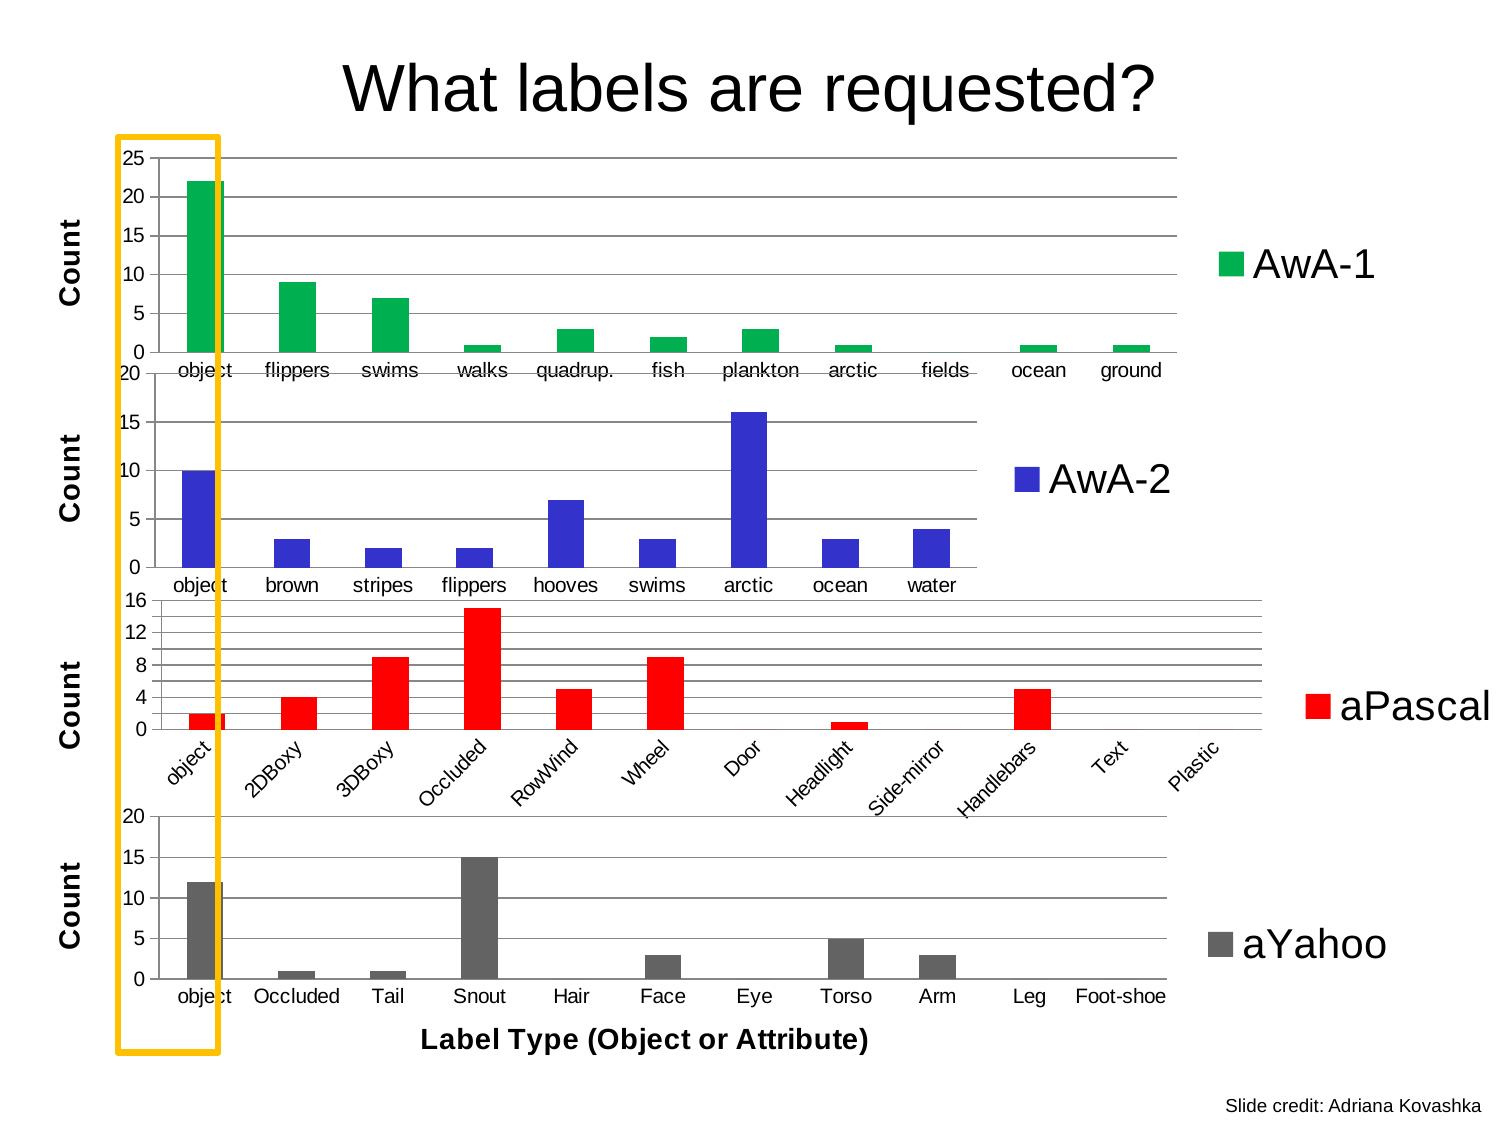

# What labels are requested?

### Chart

| Category | AwA-1 |
|---|---|
| object | 22.0 |
| flippers | 9.0 |
| swims | 7.0 |
| walks | 1.0 |
| quadrup. | 3.0 |
| fish | 2.0 |
| plankton | 3.0 |
| arctic | 1.0 |
| fields | 0.0 |
| ocean | 1.0 |
| ground | 1.0 |

### Chart

| Category | AwA-2 |
|---|---|
| object | 10.0 |
| brown | 3.0 |
| stripes | 2.0 |
| flippers | 2.0 |
| hooves | 7.0 |
| swims | 3.0 |
| arctic | 16.0 |
| ocean | 3.0 |
| water | 4.0 |

### Chart

| Category | aPascal |
|---|---|
| object | 2.0 |
| 2DBoxy | 4.0 |
| 3DBoxy | 9.0 |
| Occluded | 15.0 |
| RowWind | 5.0 |
| Wheel | 9.0 |
| Door | 0.0 |
| Headlight | 1.0 |
| Side-mirror | 0.0 |
| Handlebars | 5.0 |
| Text | 0.0 |
| Plastic | 0.0 |

### Chart

| Category | aYahoo |
|---|---|
| object | 12.0 |
| Occluded | 1.0 |
| Tail | 1.0 |
| Snout | 15.0 |
| Hair | 0.0 |
| Face | 3.0 |
| Eye | 0.0 |
| Torso | 5.0 |
| Arm | 3.0 |
| Leg | 0.0 |
| Foot-shoe | 0.0 |
Slide credit: Adriana Kovashka